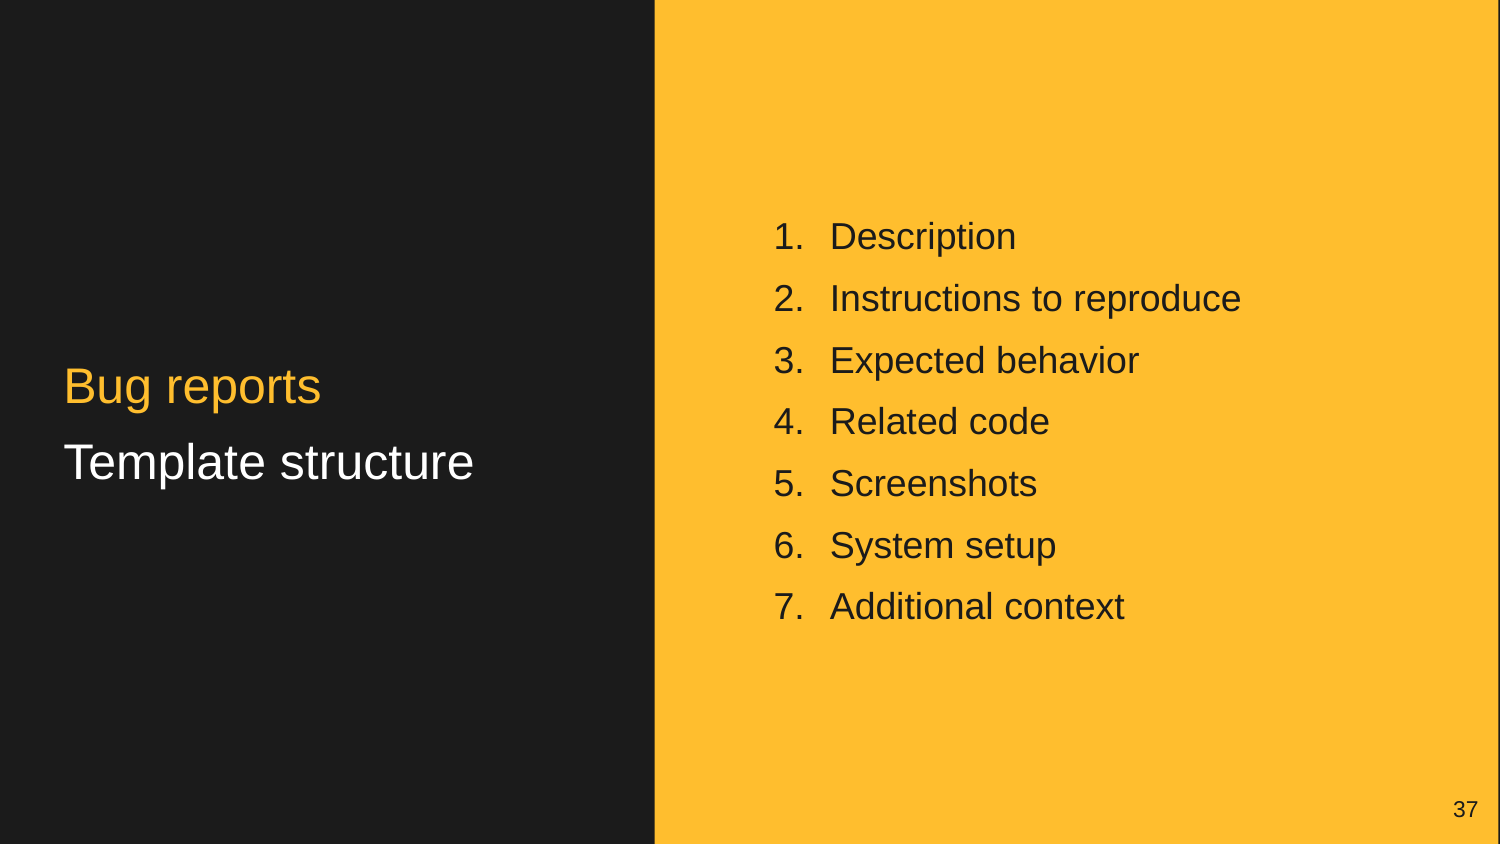

Description
Instructions to reproduce
Expected behavior
Related code
Screenshots
System setup
Additional context
# Bug reports
Template structure
37